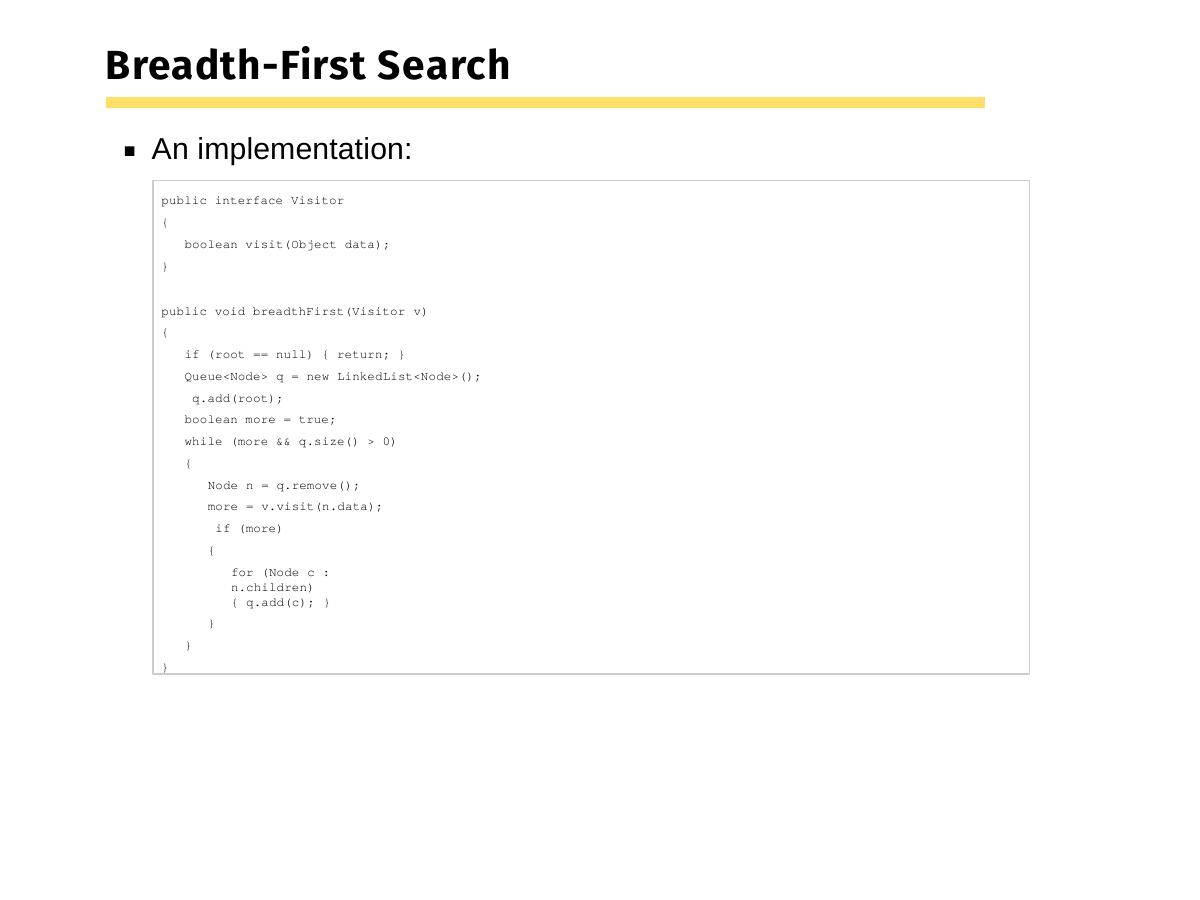

# Breadth-First Search

An implementation:

public interface Visitor
{
boolean visit(Object data);
}

public void breadthFirst(Visitor v)
{
if (root == null) { return; }  Queue<Node> q = new LinkedList<Node>();  q.add(root);
boolean more = true;
while (more && q.size() > 0)
{
Node n = q.remove();  more = v.visit(n.data);  if (more)
{
for (Node c : n.children) { q.add(c); }
}
}
}